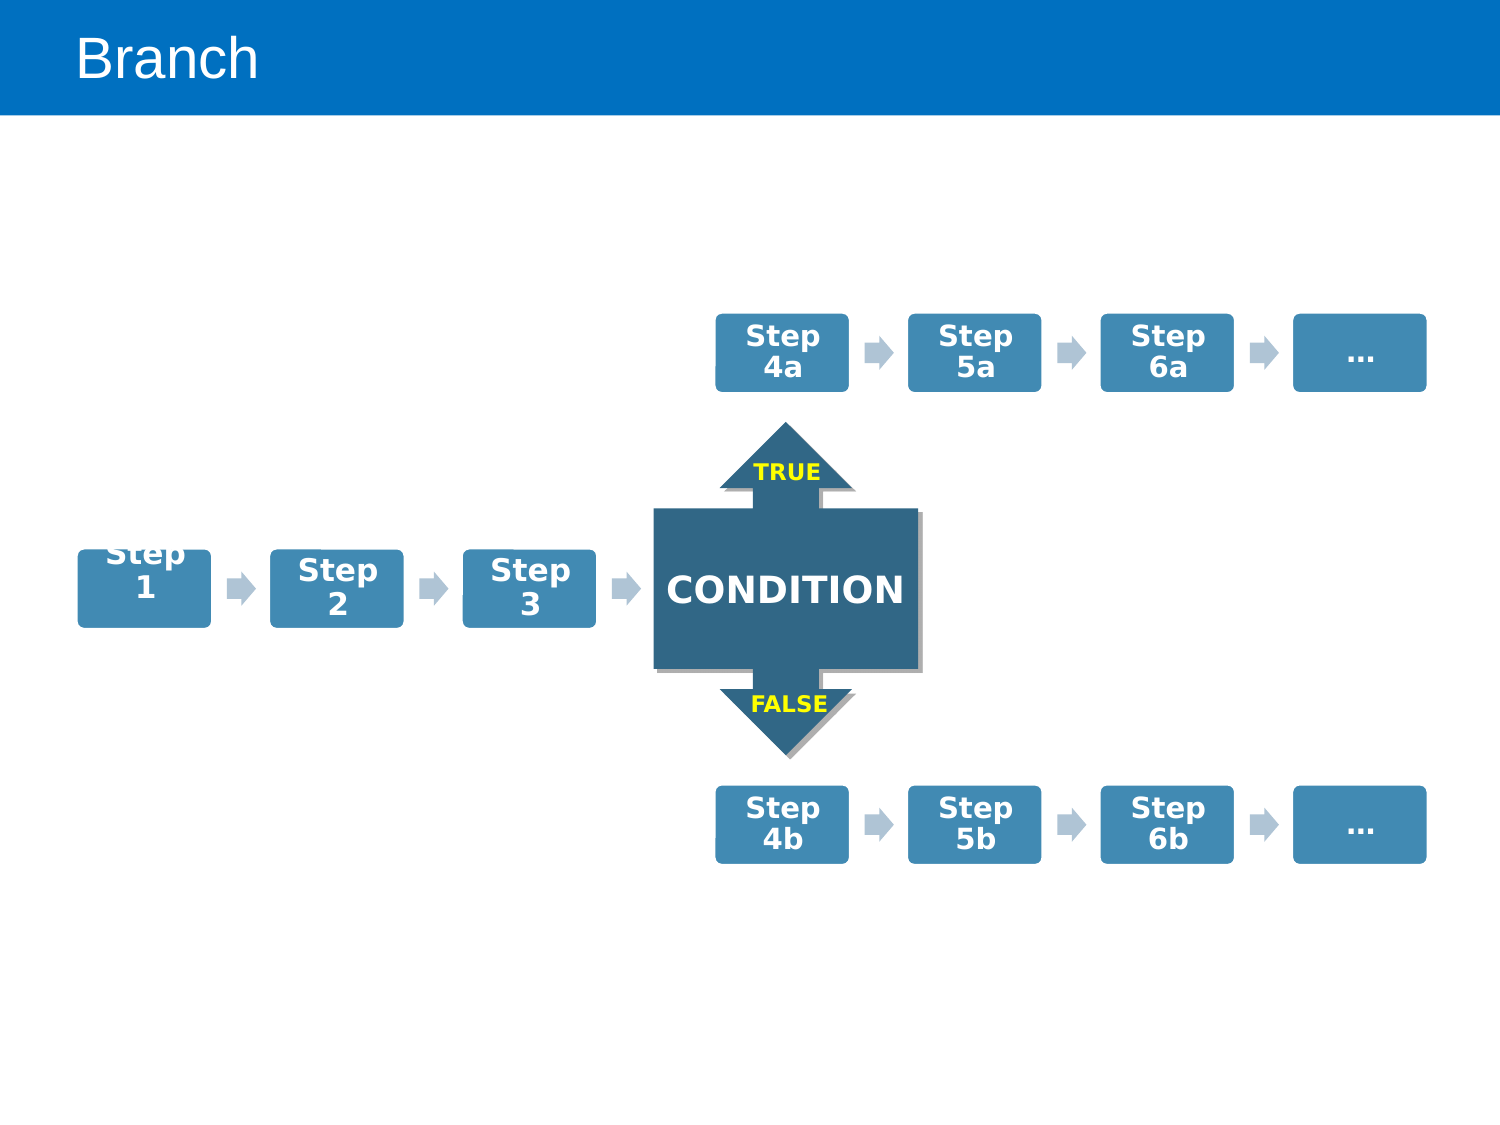

# Branch
Step 4a

Step 5a

Step 6a

…
Step 1

Step 2

Step 3

TRUE

CONDITION
FALSE
Step 4b

Step 5b

Step 6b

…